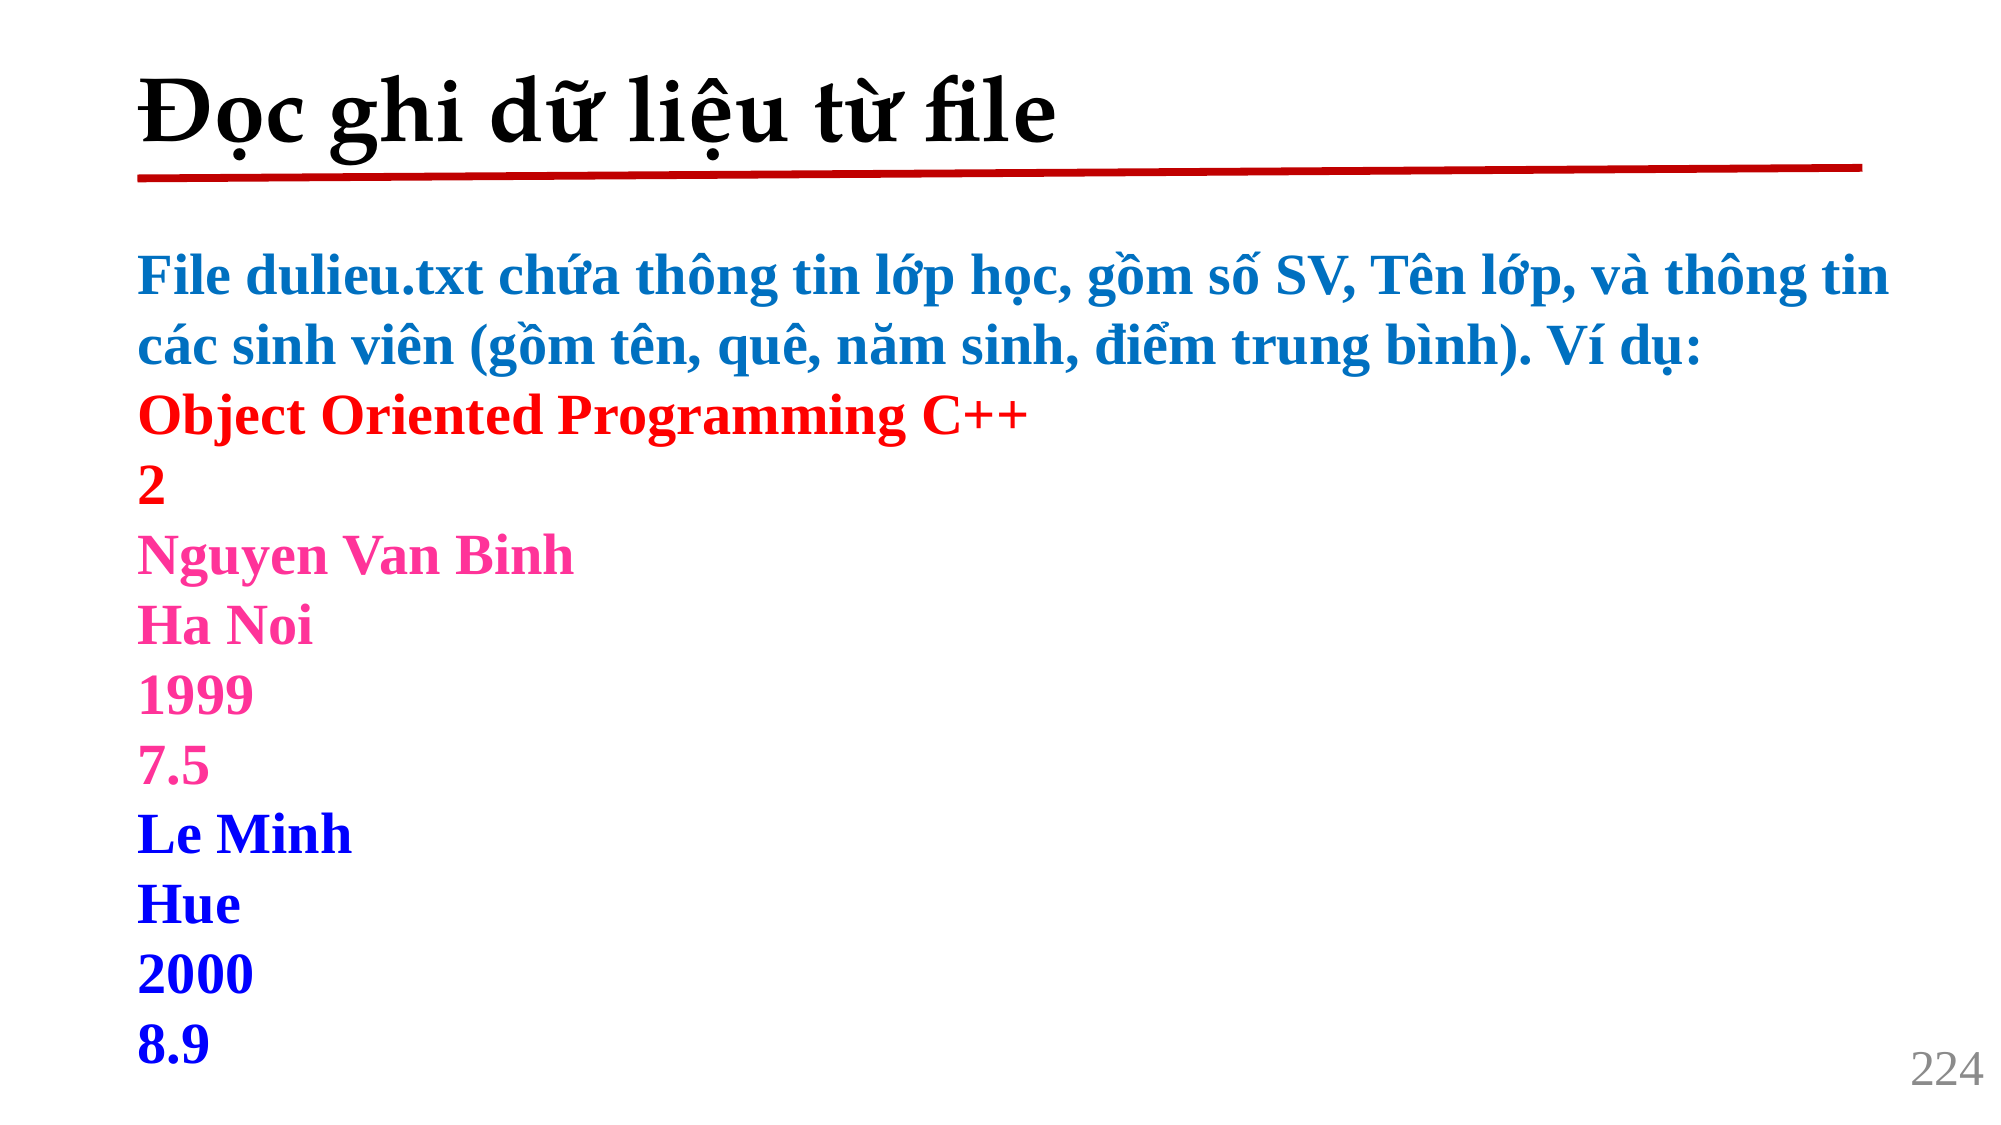

# Đọc ghi dữ liệu từ file
File dulieu.txt chứa thông tin lớp học, gồm số SV, Tên lớp, và thông tin các sinh viên (gồm tên, quê, năm sinh, điểm trung bình). Ví dụ:
Object Oriented Programming C++
2
Nguyen Van Binh
Ha Noi
1999
7.5
Le Minh
Hue
2000
8.9

224